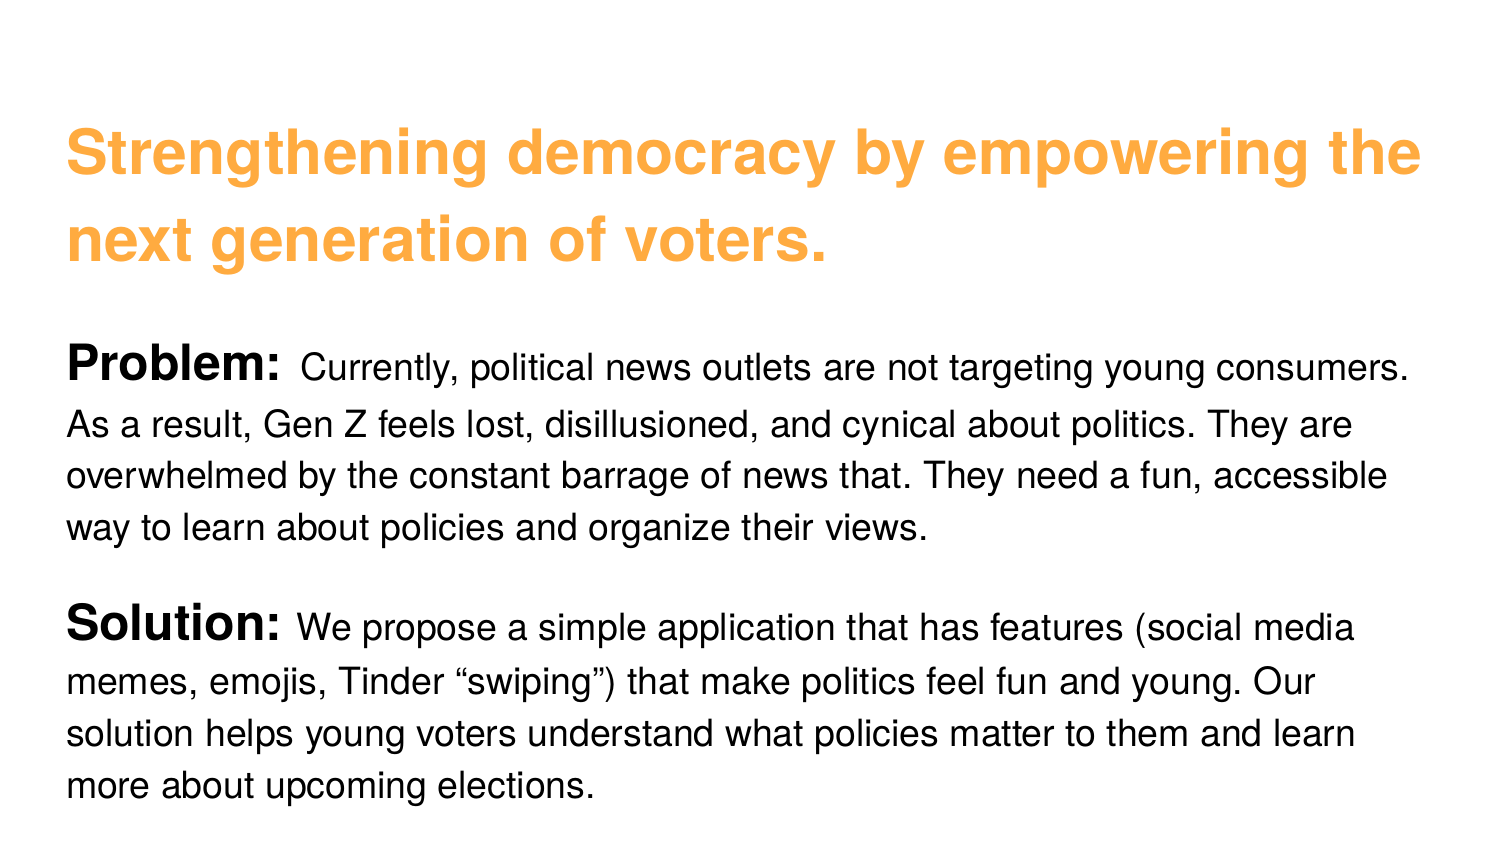

Strengthening democracy by empowering the next generation of voters.
Problem: Currently, political news outlets are not targeting young consumers. As a result, Gen Z feels lost, disillusioned, and cynical about politics. They are overwhelmed by the constant barrage of news that. They need a fun, accessible way to learn about policies and organize their views.
Solution: We propose a simple application that has features (social media memes, emojis, Tinder “swiping”) that make politics feel fun and young. Our solution helps young voters understand what policies matter to them and learn more about upcoming elections.